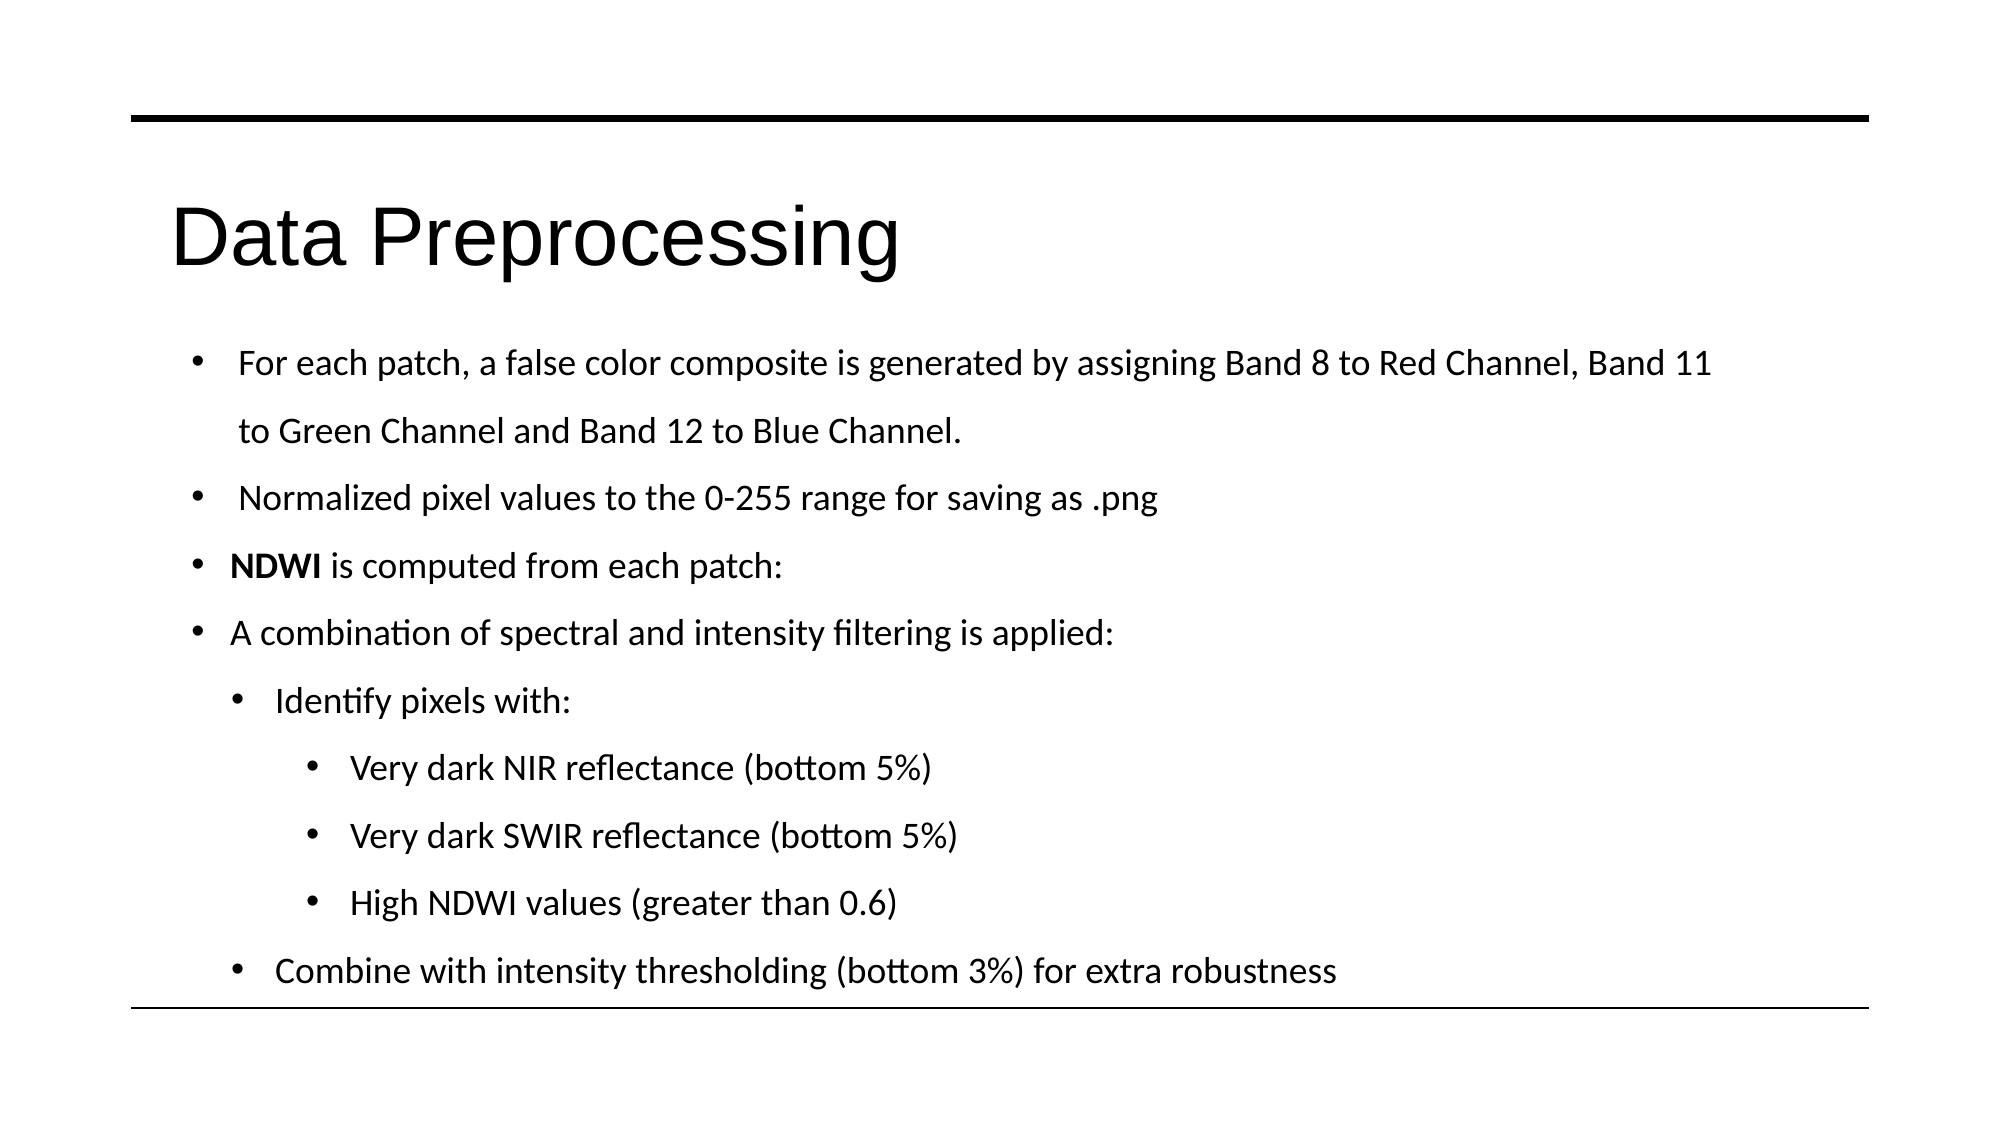

Data Preprocessing
For each patch, a false color composite is generated by assigning Band 8 to Red Channel, Band 11 to Green Channel and Band 12 to Blue Channel.
Normalized pixel values to the 0-255 range for saving as .png
   NDWI is computed from each patch:
   A combination of spectral and intensity filtering is applied:
 Identify pixels with:
 Very dark NIR reflectance (bottom 5%)
 Very dark SWIR reflectance (bottom 5%)
 High NDWI values (greater than 0.6)
 Combine with intensity thresholding (bottom 3%) for extra robustness